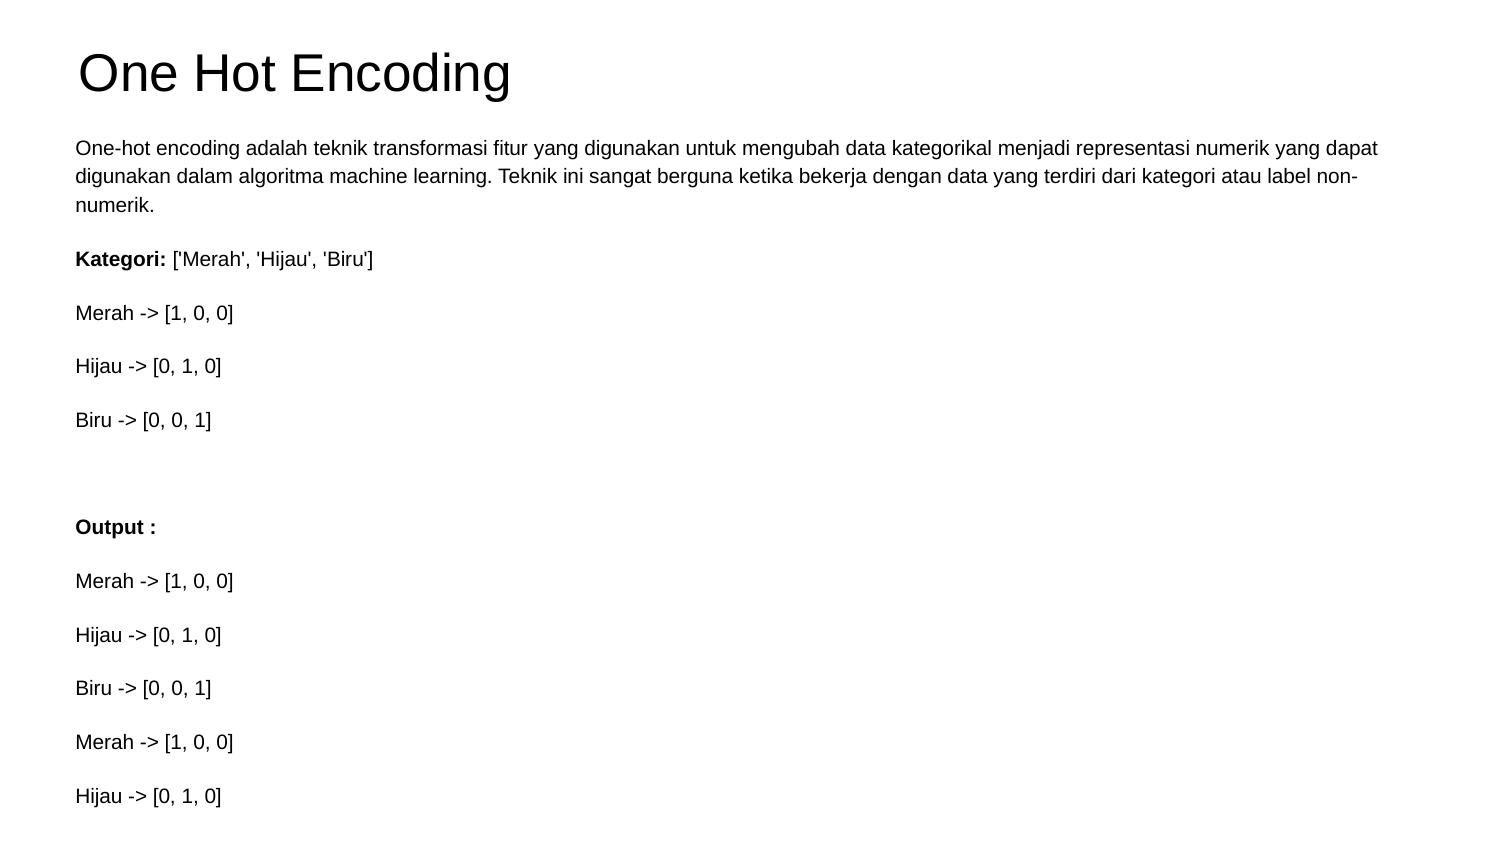

# One Hot Encoding
One-hot encoding adalah teknik transformasi fitur yang digunakan untuk mengubah data kategorikal menjadi representasi numerik yang dapat digunakan dalam algoritma machine learning. Teknik ini sangat berguna ketika bekerja dengan data yang terdiri dari kategori atau label non-numerik.
Kategori: ['Merah', 'Hijau', 'Biru']
Merah -> [1, 0, 0]
Hijau -> [0, 1, 0]
Biru -> [0, 0, 1]

Output :
Merah -> [1, 0, 0]
Hijau -> [0, 1, 0]
Biru -> [0, 0, 1]
Merah -> [1, 0, 0]
Hijau -> [0, 1, 0]